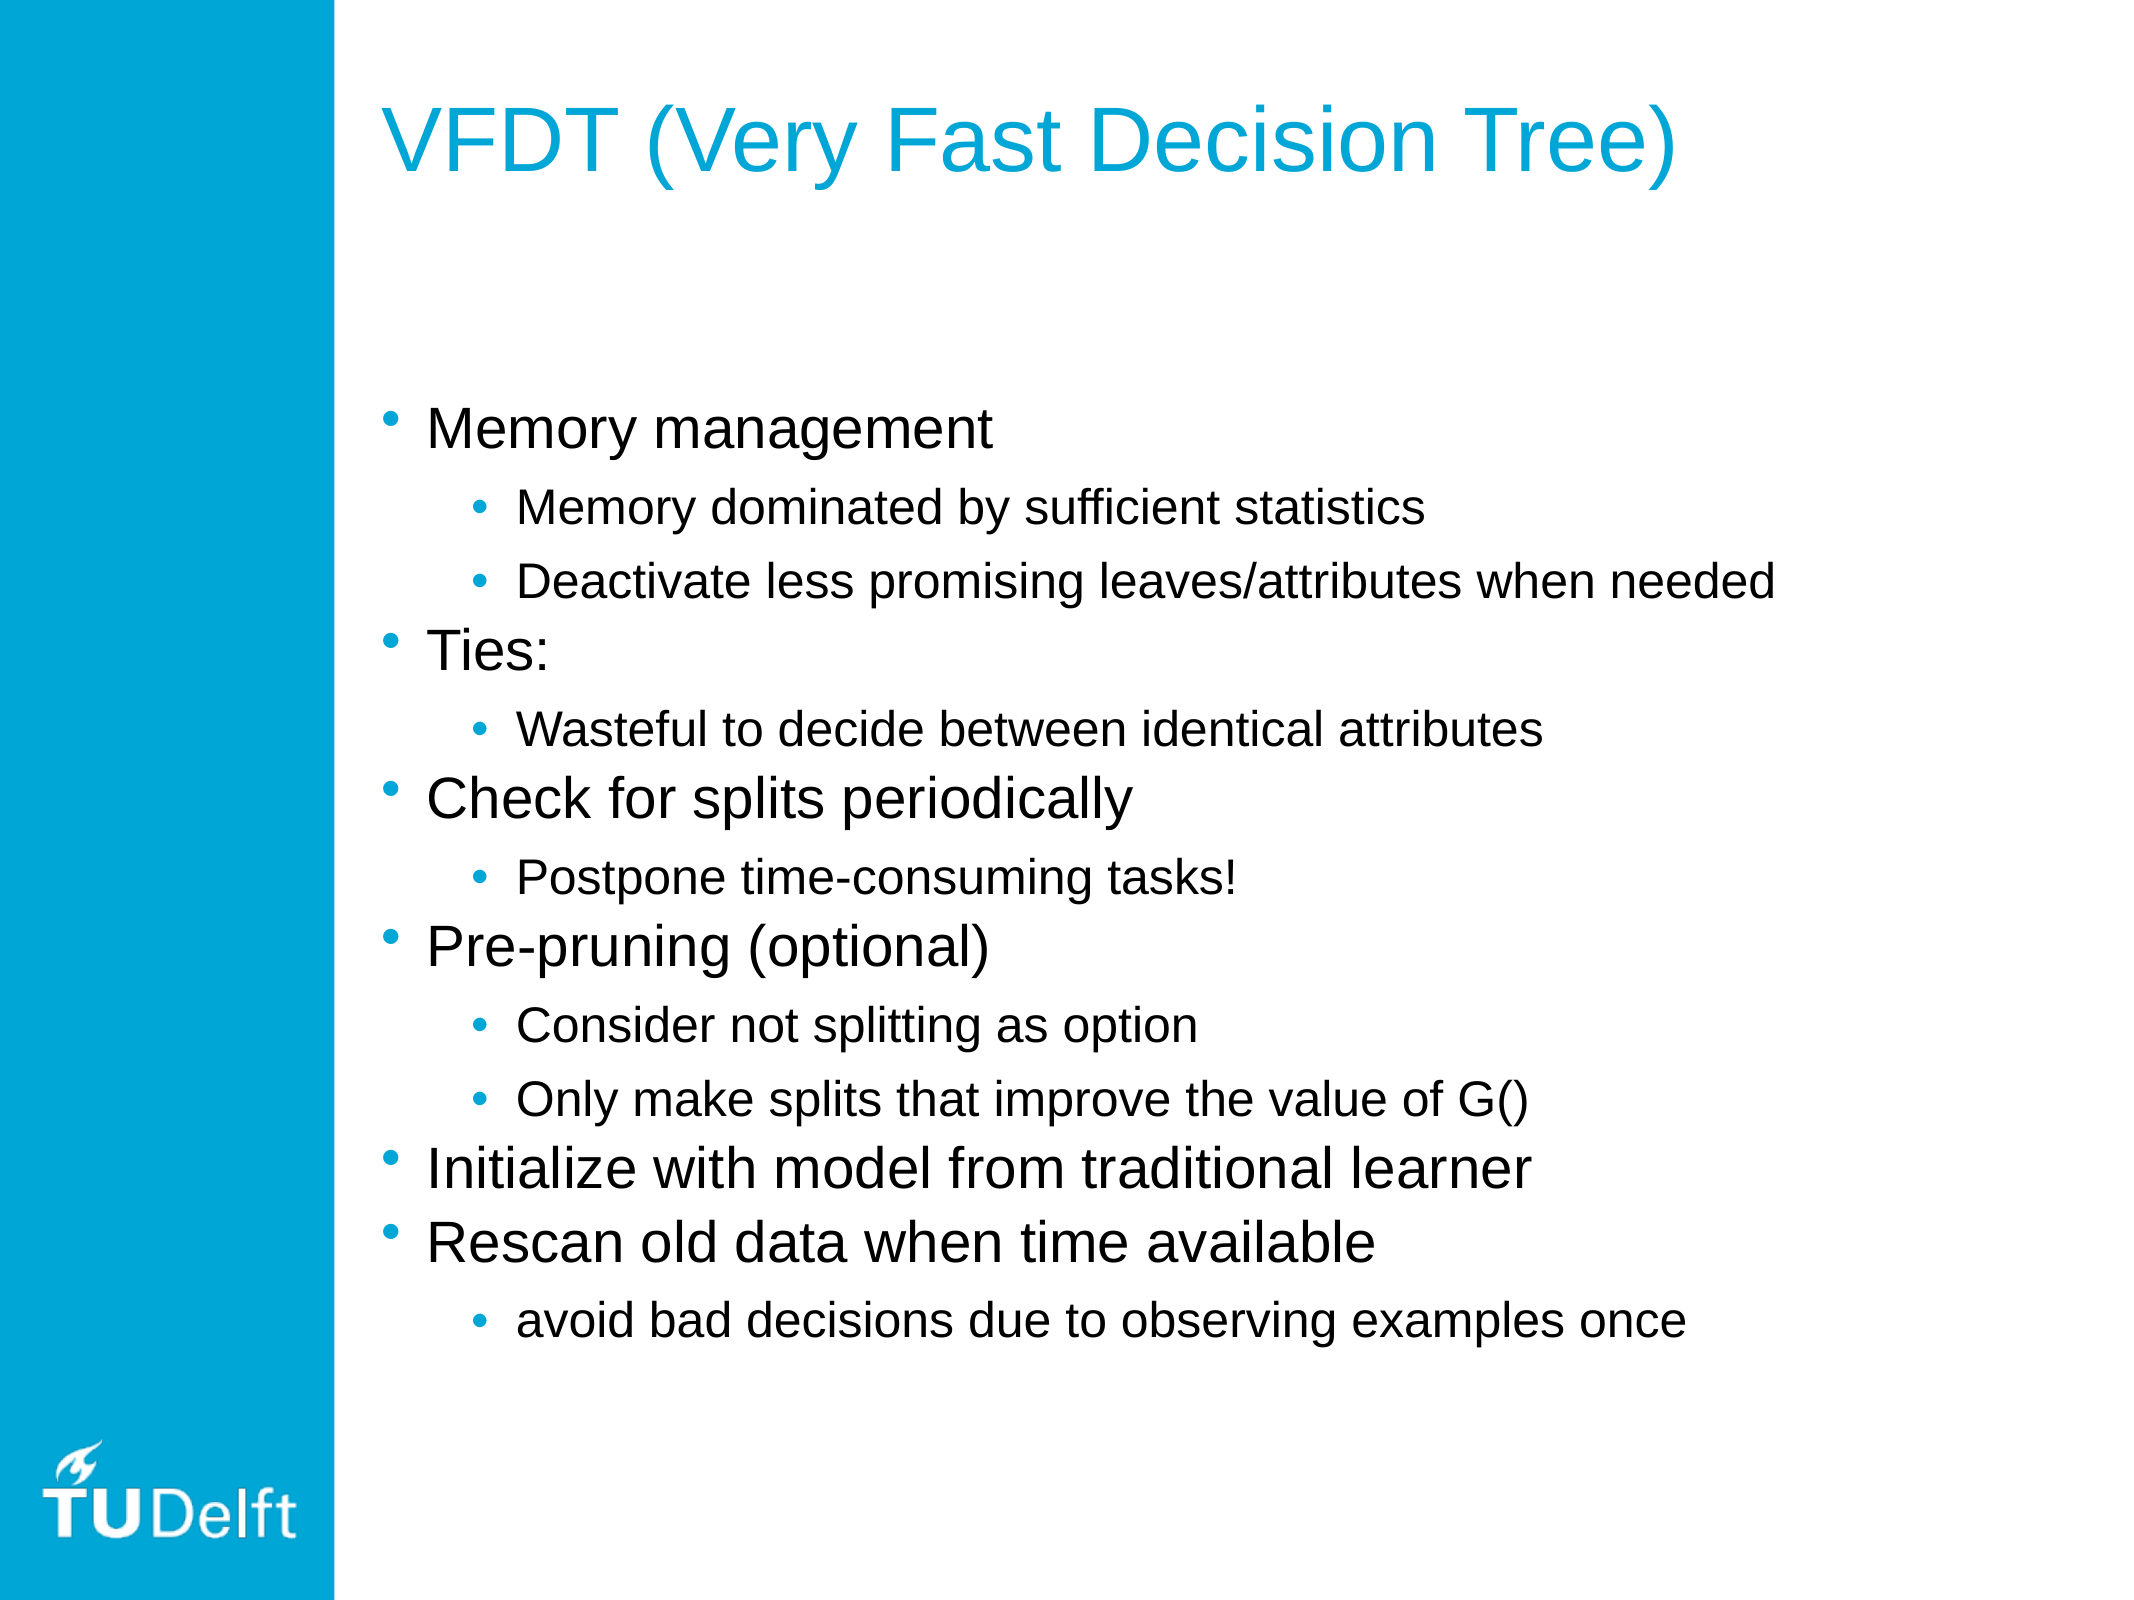

# VFDT (Very Fast Decision Tree)
Memory management
Memory dominated by sufficient statistics
Deactivate less promising leaves/attributes when needed
Ties:
Wasteful to decide between identical attributes
Check for splits periodically
Postpone time-consuming tasks!
Pre-pruning (optional)
Consider not splitting as option
Only make splits that improve the value of G()
Initialize with model from traditional learner
Rescan old data when time available
avoid bad decisions due to observing examples once